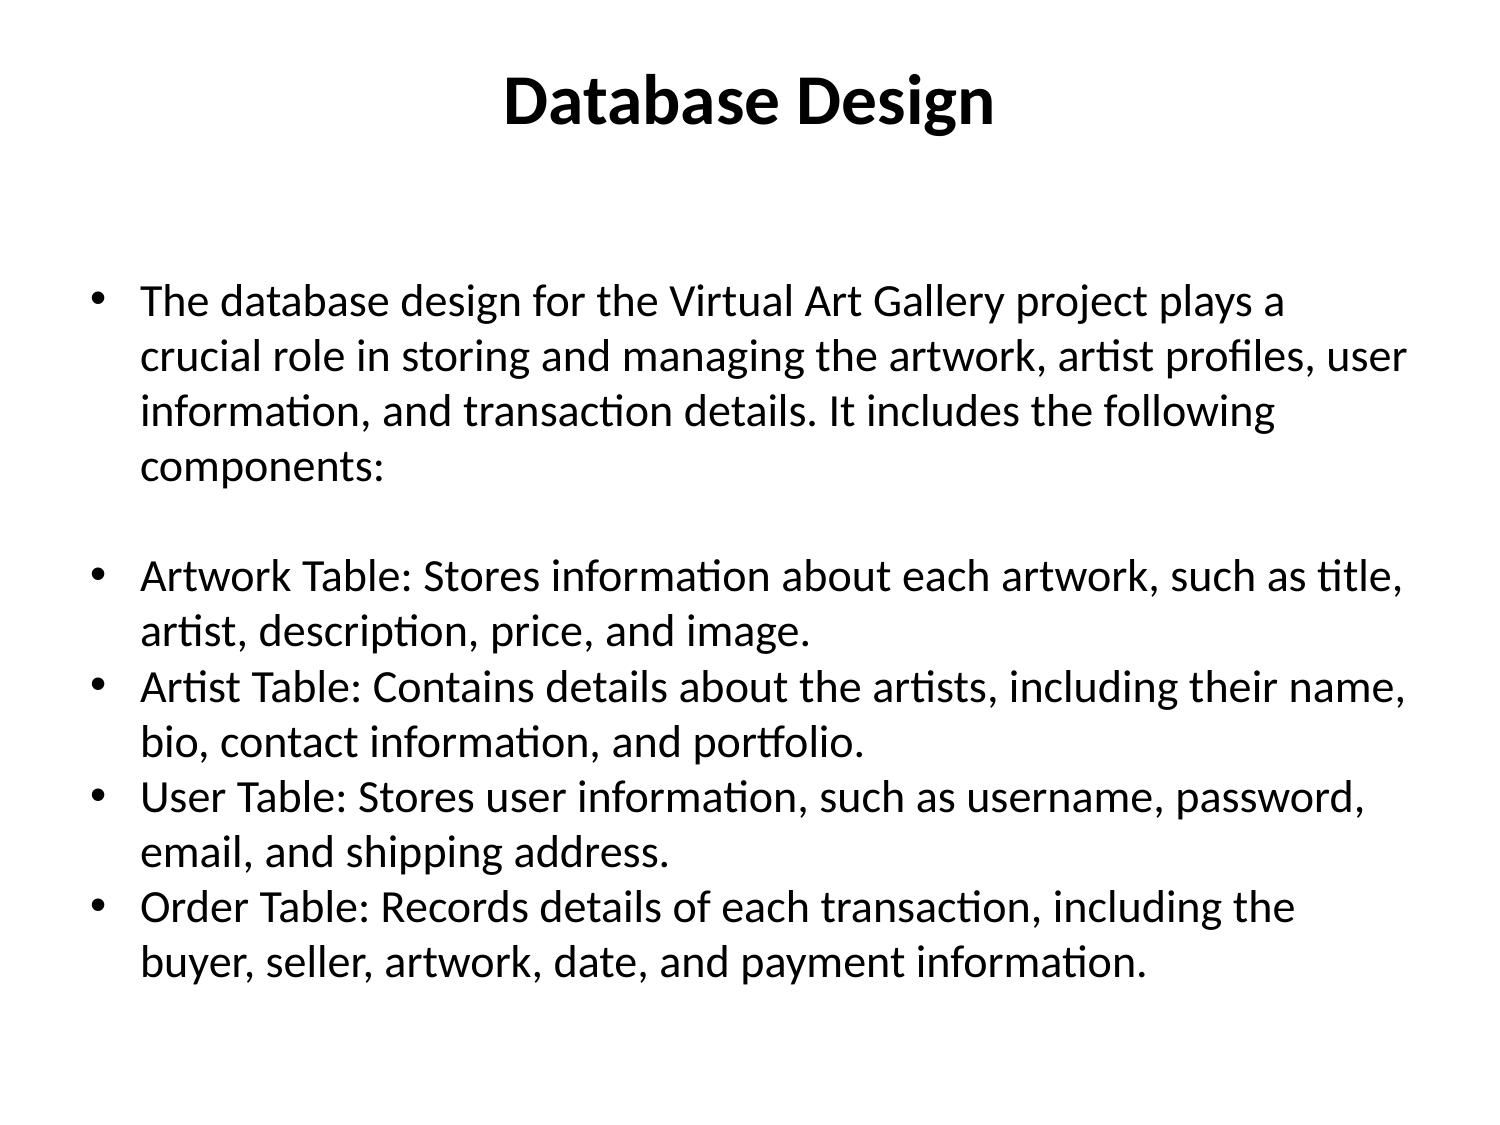

# Database Design
The database design for the Virtual Art Gallery project plays a crucial role in storing and managing the artwork, artist profiles, user information, and transaction details. It includes the following components:

Artwork Table: Stores information about each artwork, such as title, artist, description, price, and image.
Artist Table: Contains details about the artists, including their name, bio, contact information, and portfolio.
User Table: Stores user information, such as username, password, email, and shipping address.
Order Table: Records details of each transaction, including the buyer, seller, artwork, date, and payment information.